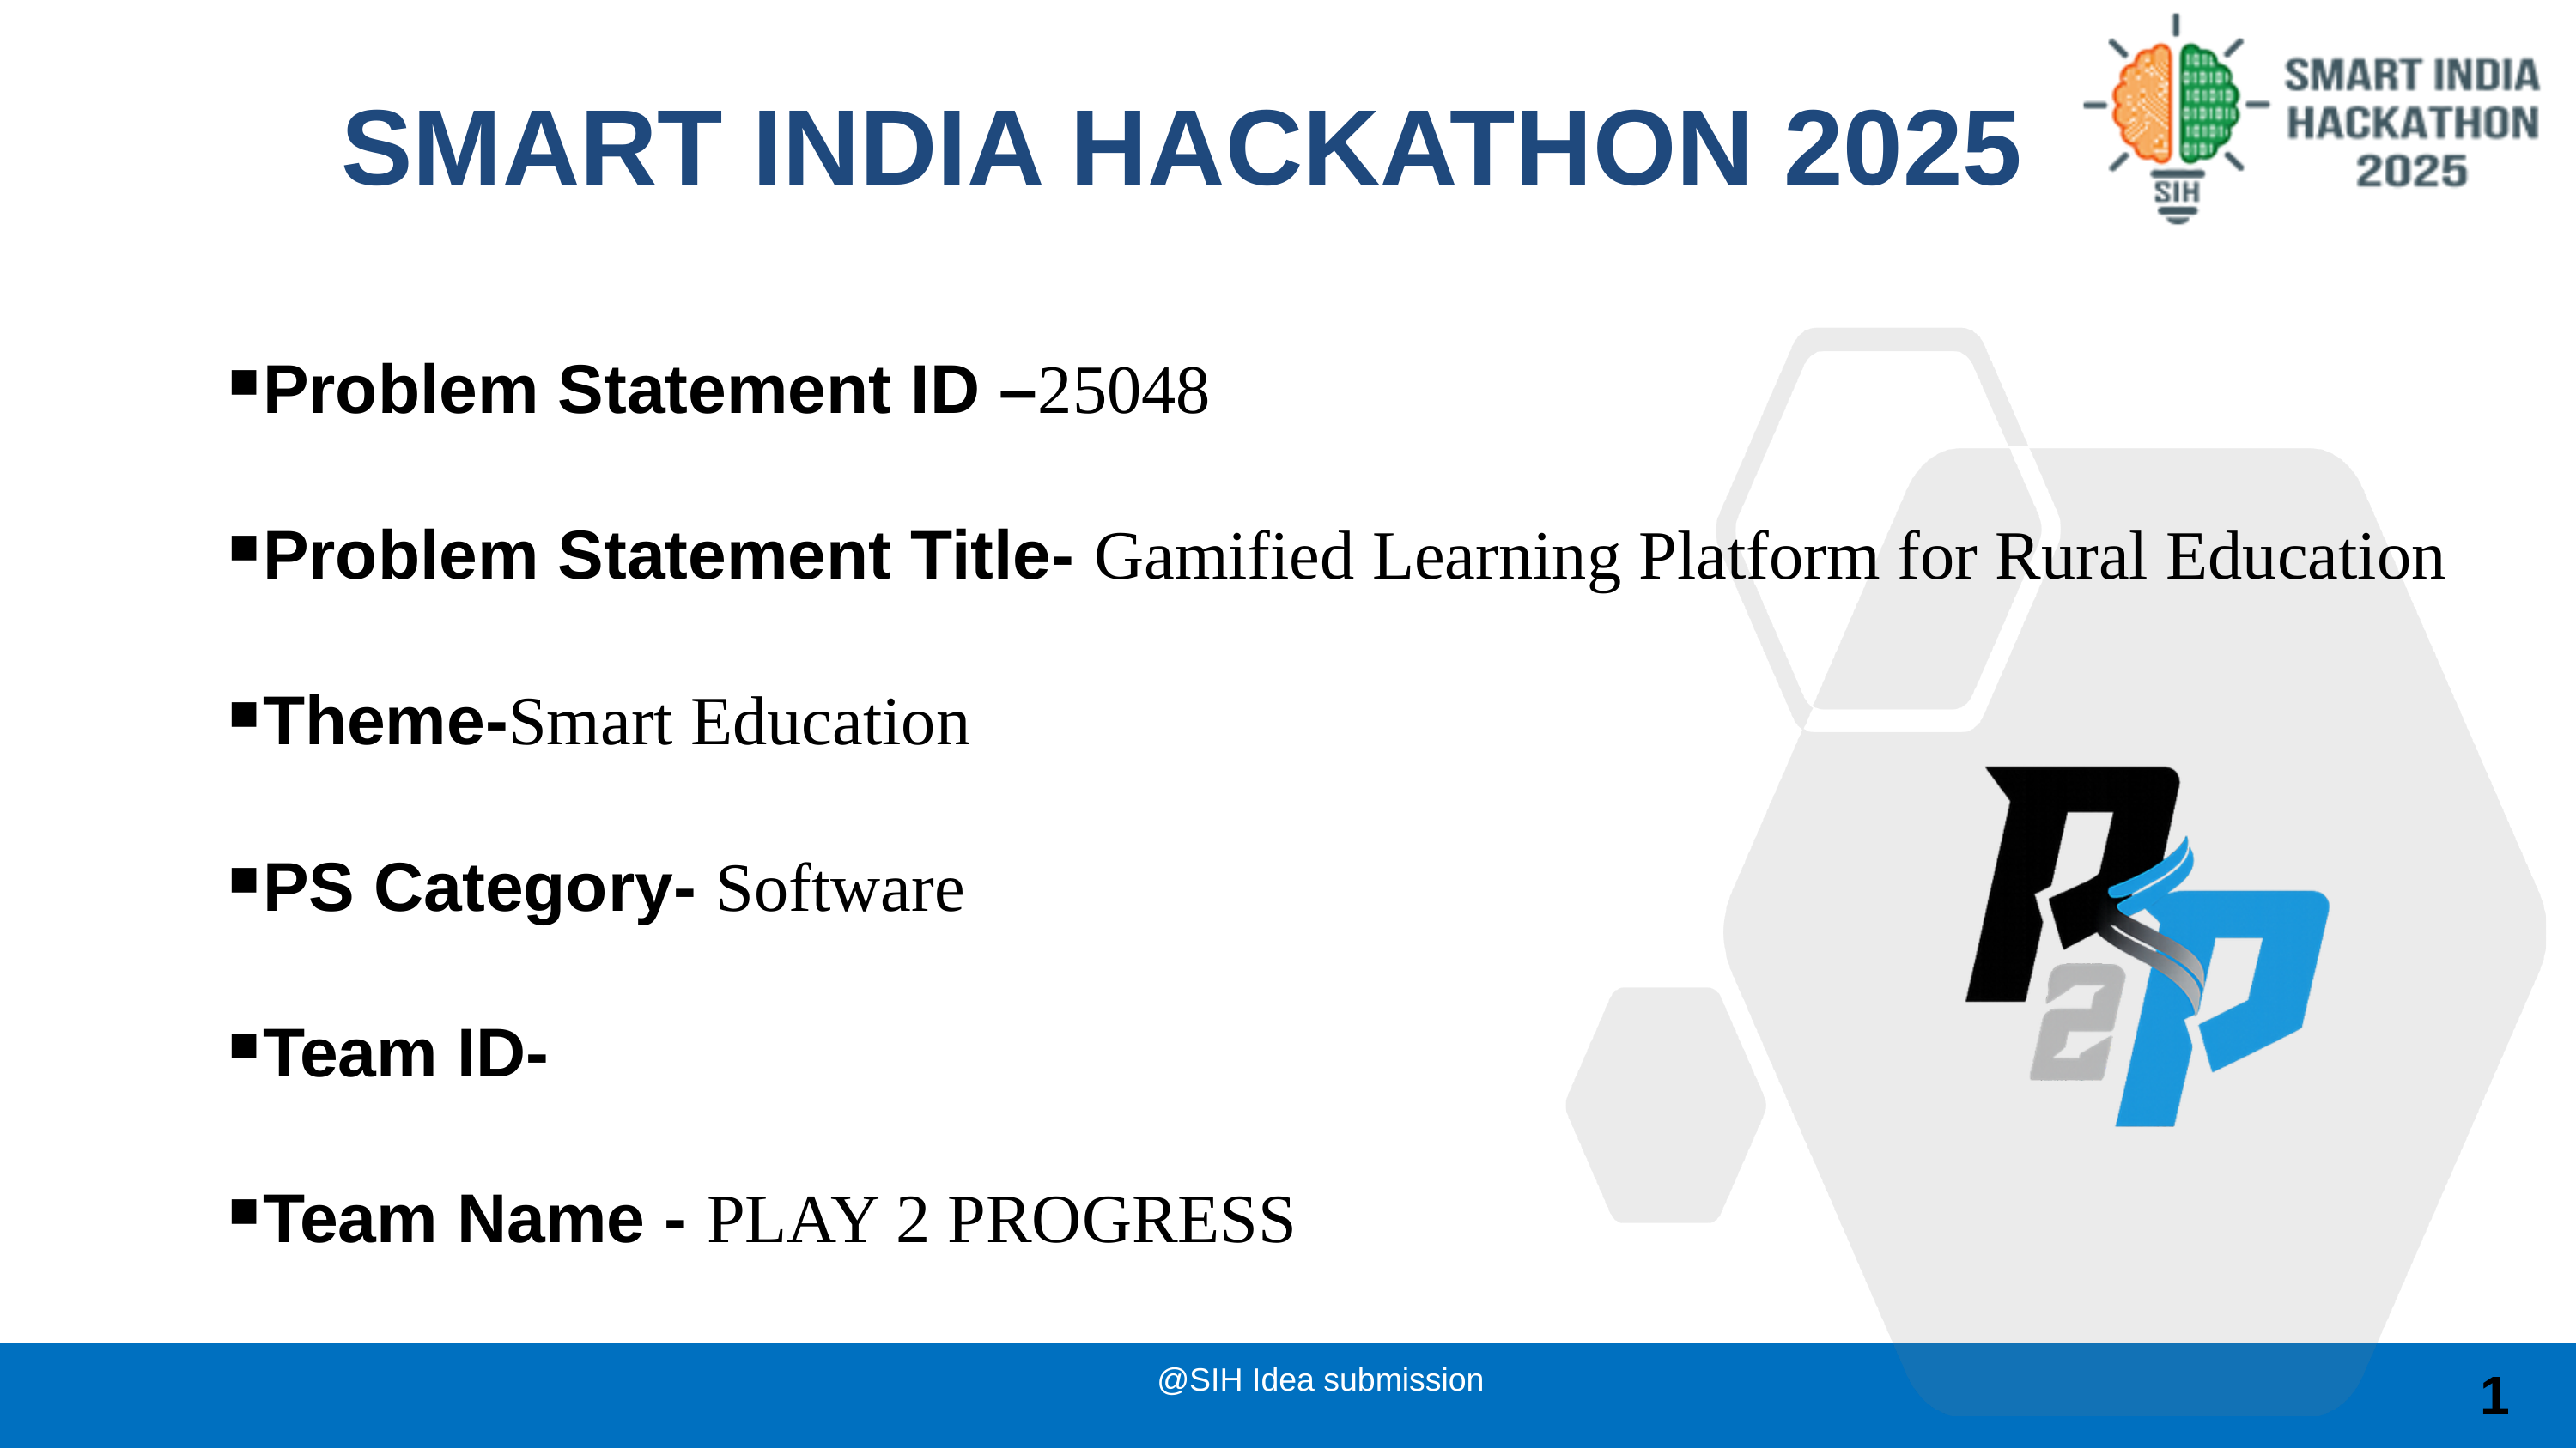

SMART INDIA HACKATHON 2025

Problem Statement ID –25048
Problem Statement Title- Gamified Learning Platform for Rural Education
Theme-Smart Education
PS Category- Software
Team ID-
Team Name - PLAY 2 PROGRESS

1

@SIH Idea submission